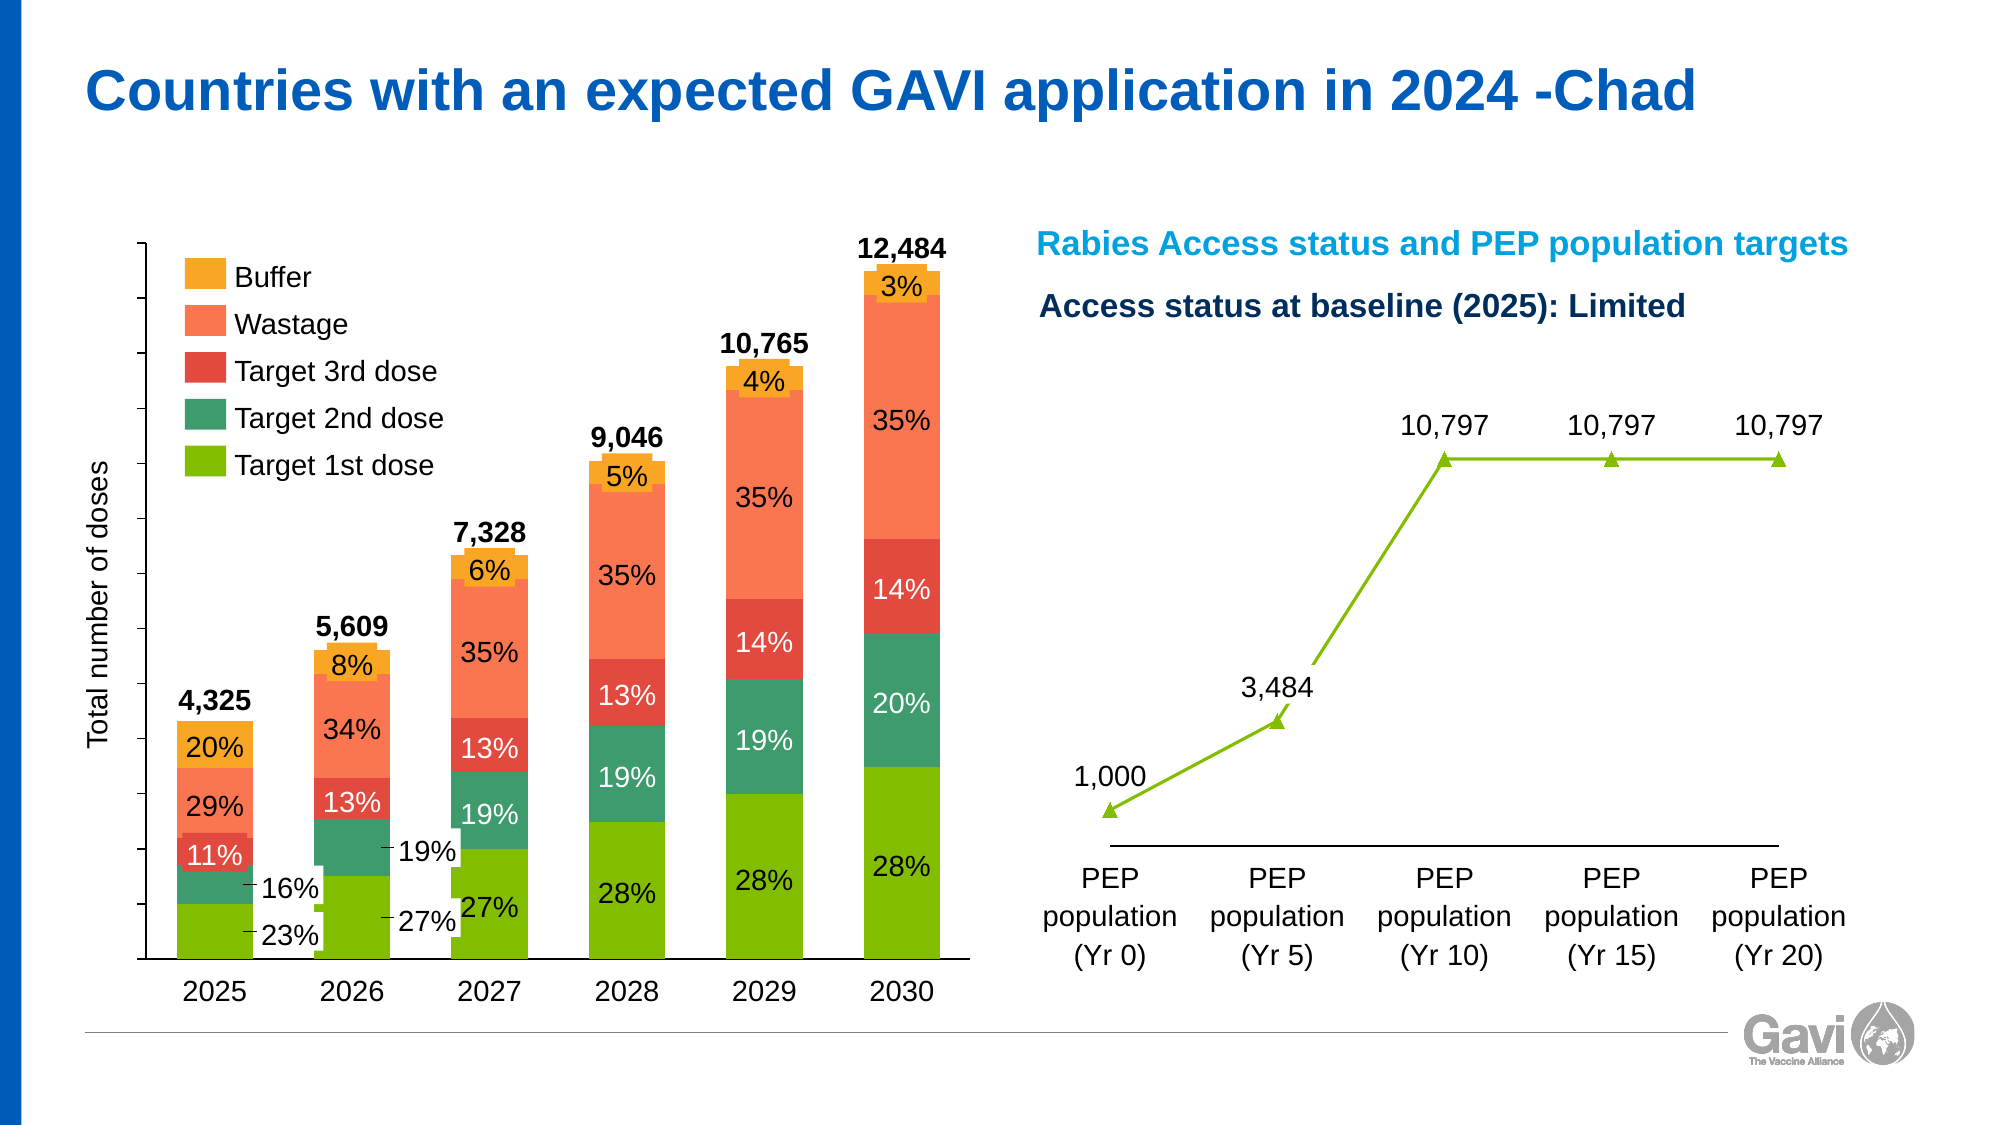

# Countries with an expected GAVI application in 2024 -Chad
Rabies Access status and PEP population targets
12,484

### Chart

| Category |  |  |  |  |  |
|---|---|---|---|---|---|
Buffer

3%
Access status at baseline (2025): Limited
Wastage

10,765
Target 3rd dose

4%
Target 2nd dose
35%

10,797
10,797
10,797
9,046
Target 1st dose

### Chart

| Category |  |
|---|---|
5%
Total number of doses
35%
7,328
6%
35%
14%
5,609
14%
35%
8%
3,484
13%
4,325
20%
34%
19%
20%
13%
1,000
19%
13%
29%
19%
19%
11%
28%
PEP population (Yr 0)
PEP population (Yr 5)
PEP population (Yr 10)
PEP population (Yr 15)
PEP population (Yr 20)
28%
16%
28%
27%
27%
23%
2025
2026
2027
2028
2029
2030